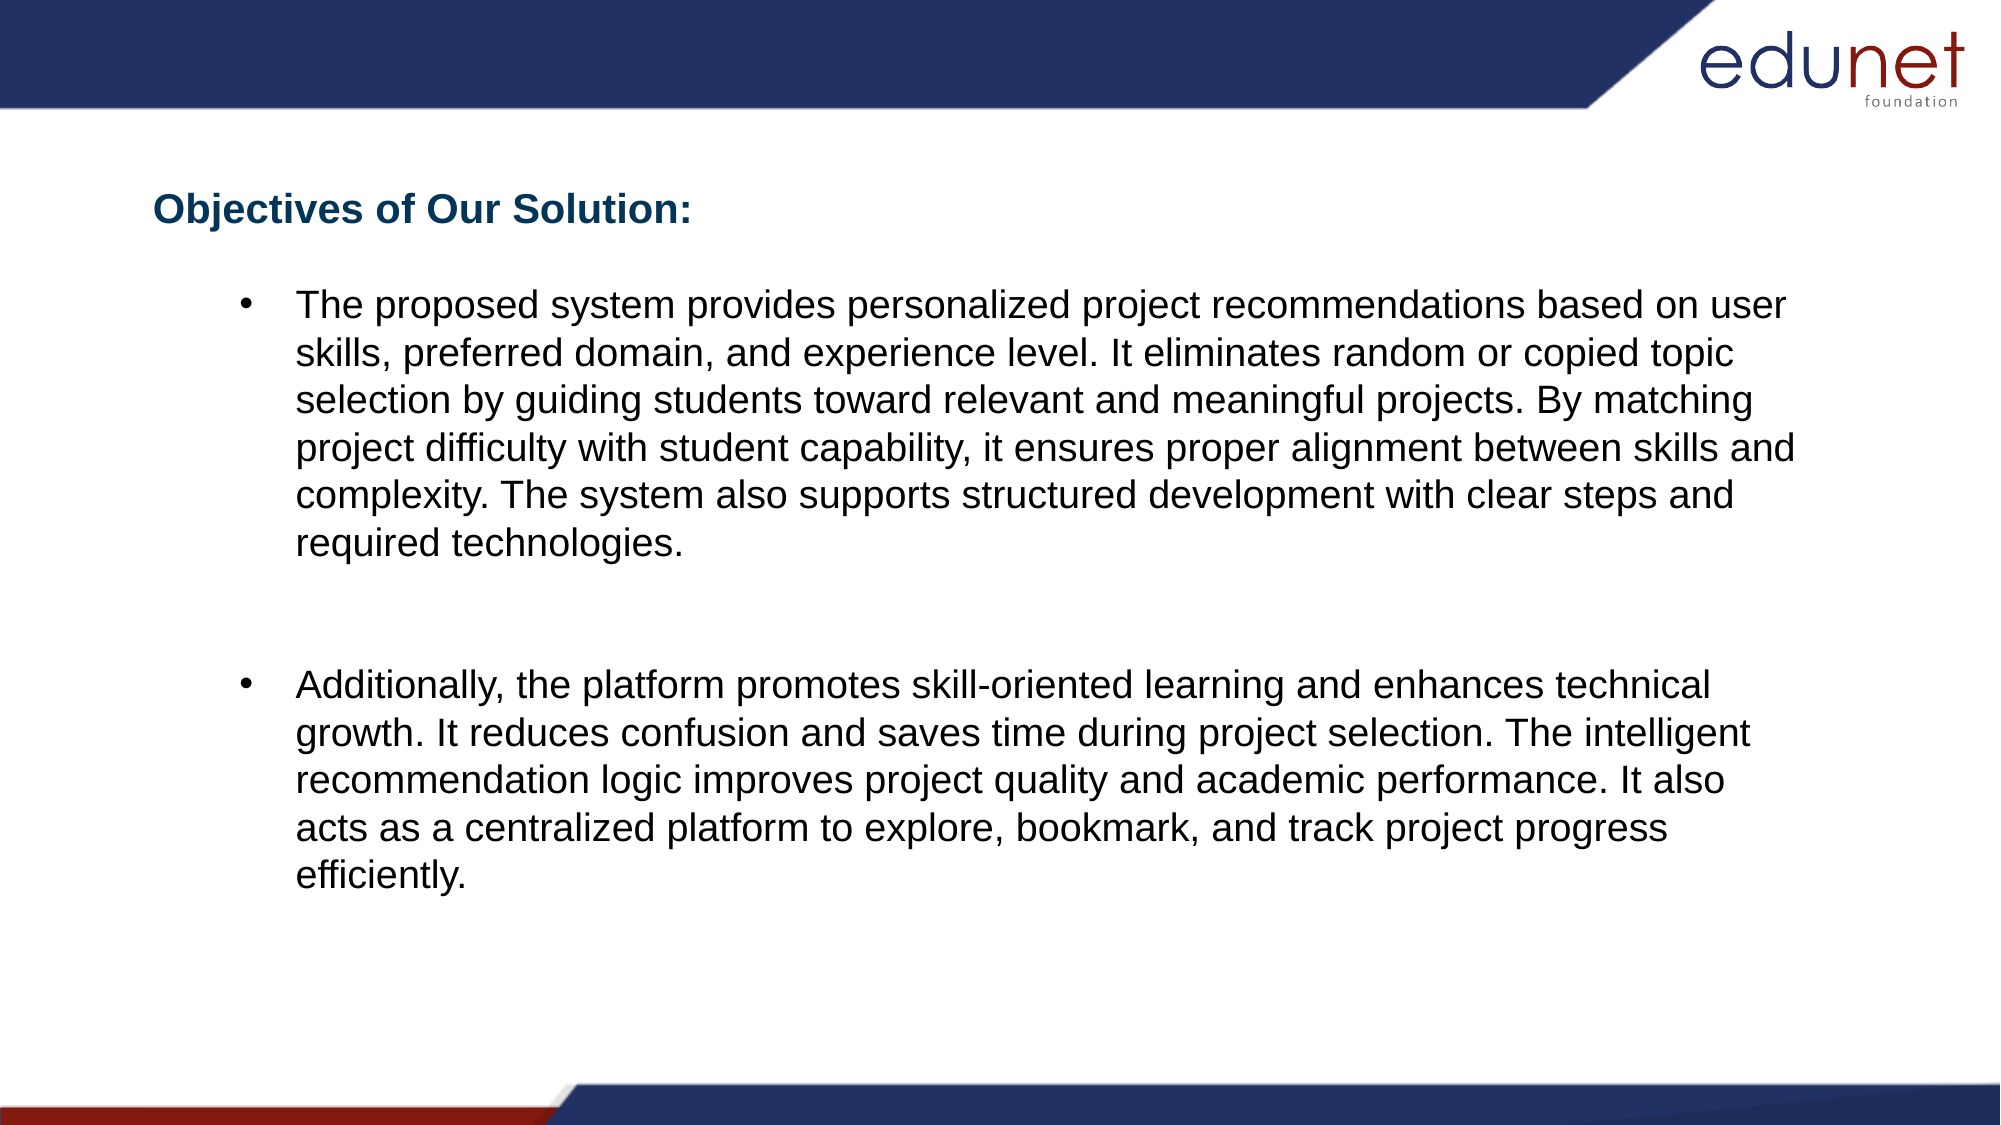

Objectives of Our Solution:

The proposed system provides personalized project recommendations based on user skills, preferred domain, and experience level. It eliminates random or copied topic selection by guiding students toward relevant and meaningful projects. By matching project difficulty with student capability, it ensures proper alignment between skills and complexity. The system also supports structured development with clear steps and required technologies.

Additionally, the platform promotes skill-oriented learning and enhances technical growth. It reduces confusion and saves time during project selection. The intelligent recommendation logic improves project quality and academic performance. It also acts as a centralized platform to explore, bookmark, and track project progress efficiently.